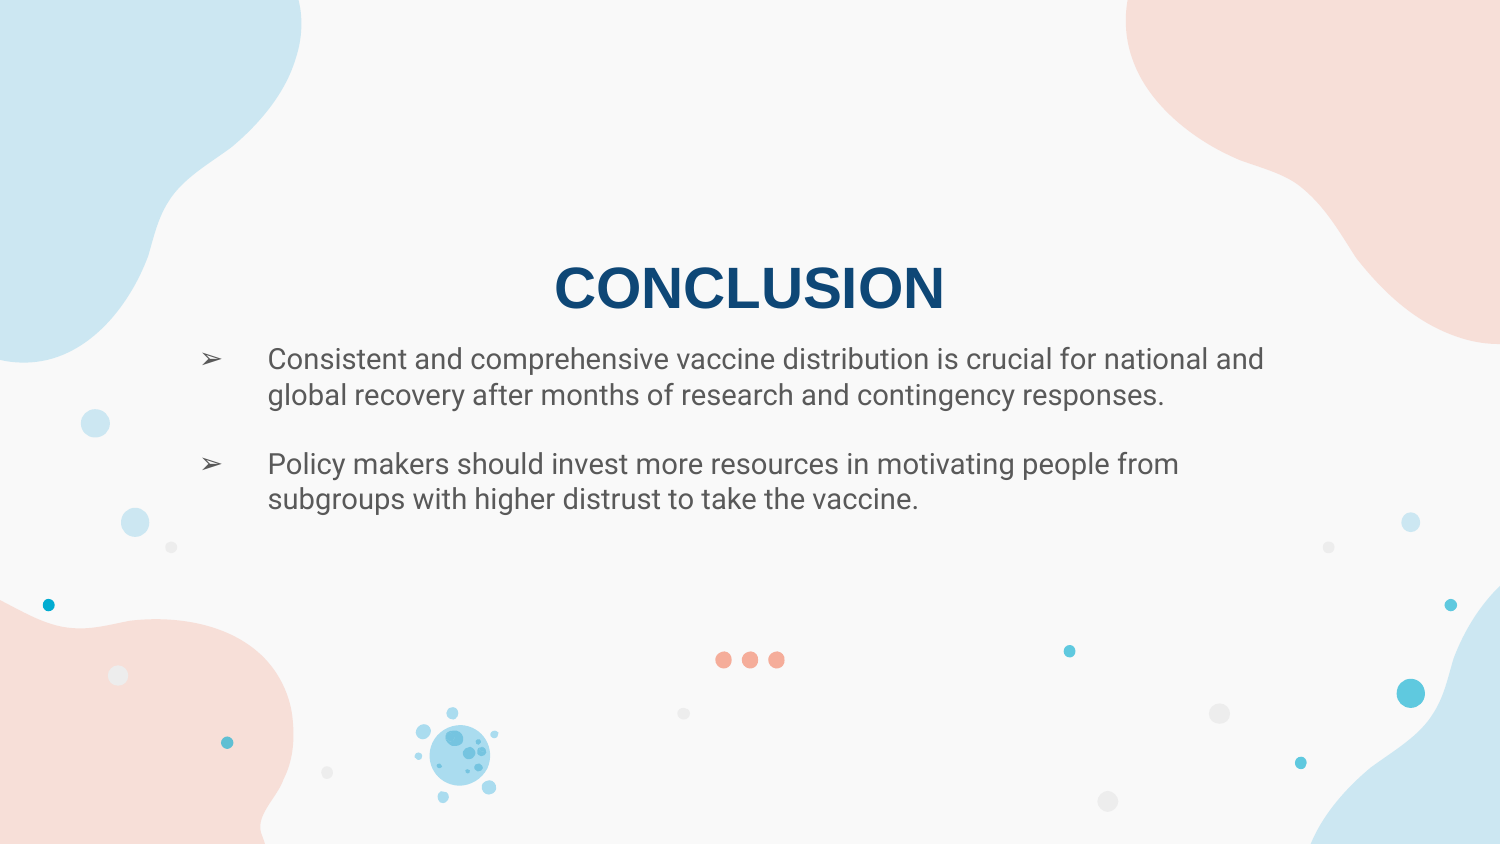

# CONCLUSION
Consistent and comprehensive vaccine distribution is crucial for national and global recovery after months of research and contingency responses.

Policy makers should invest more resources in motivating people from subgroups with higher distrust to take the vaccine.